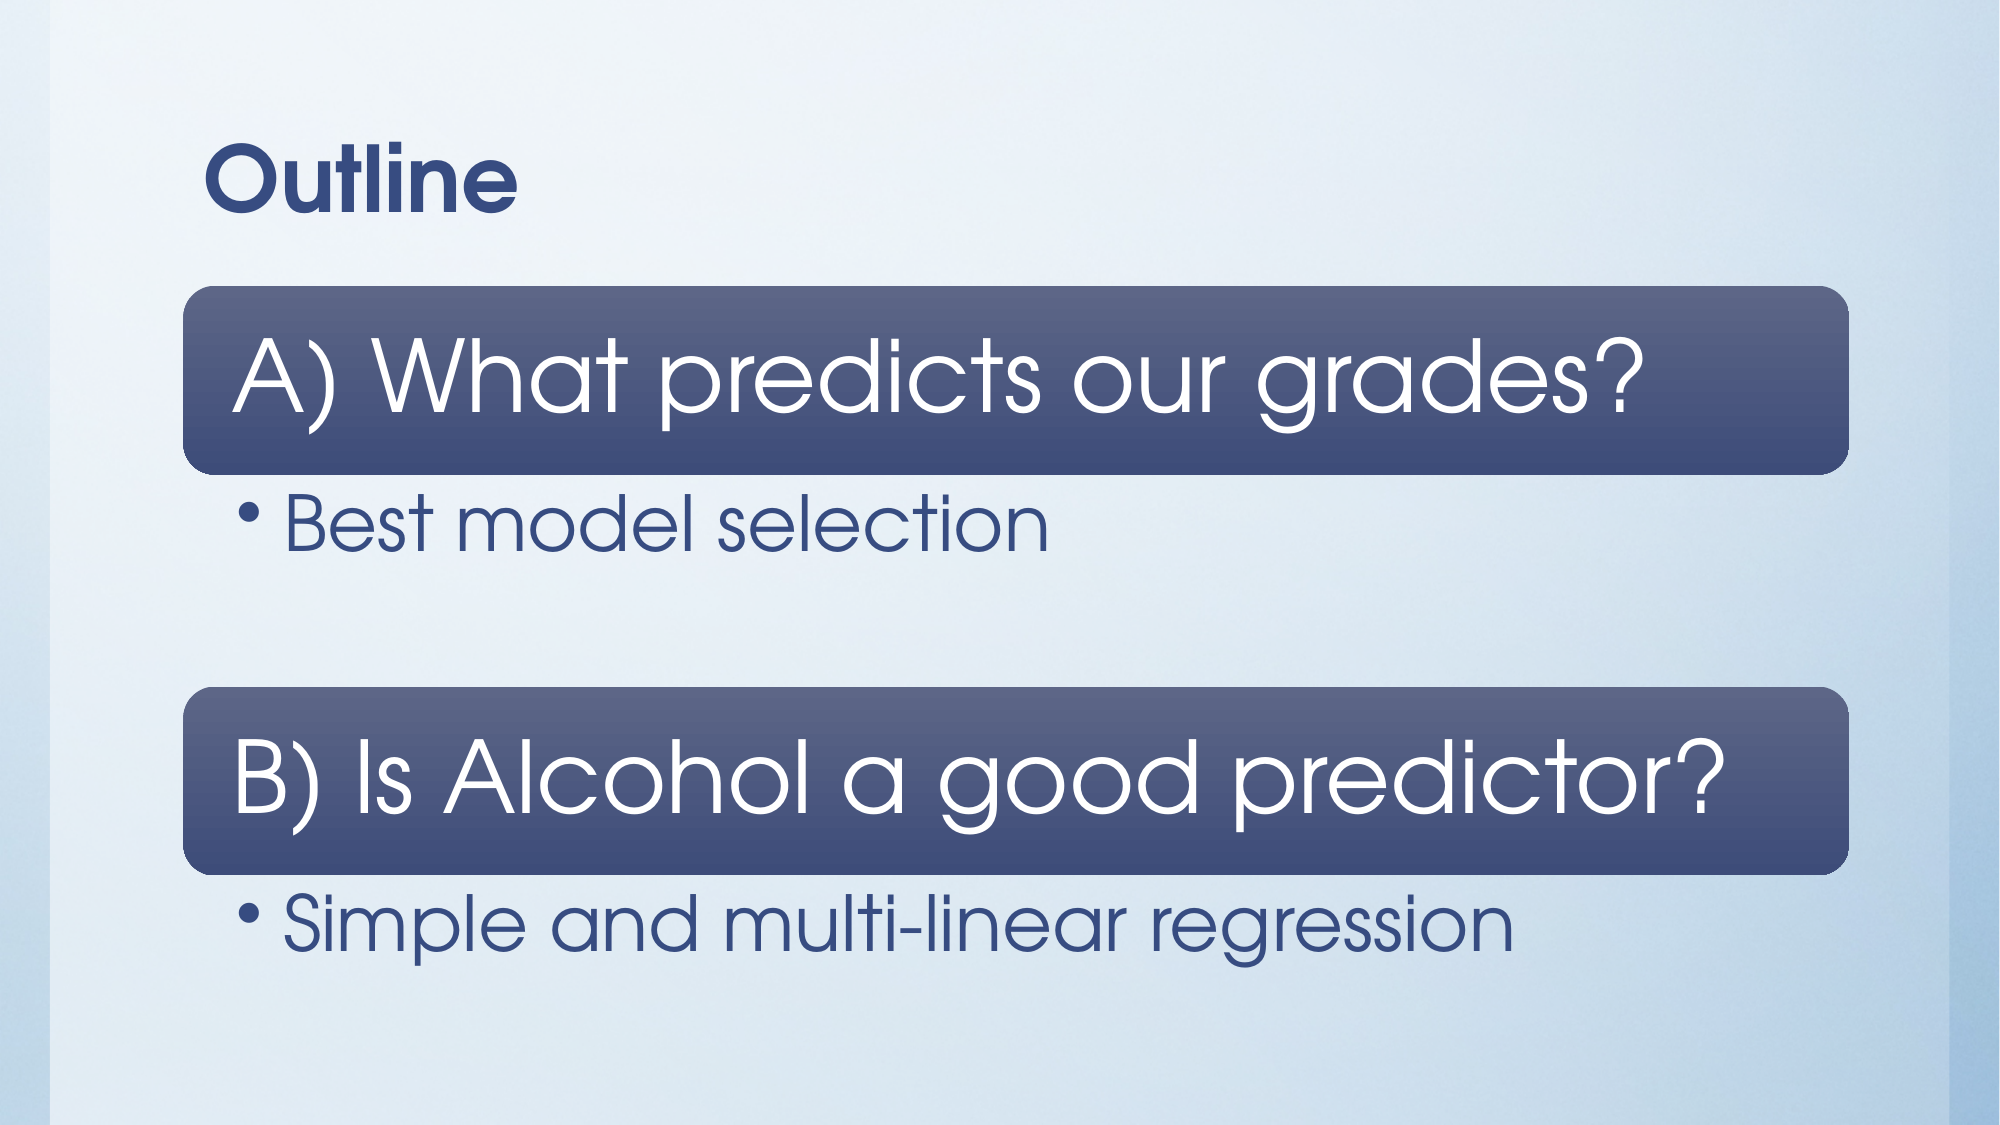

# Outline
A) What predicts our grades?
Best model selection

B) Is Alcohol a good predictor?
Simple and multi-linear regression